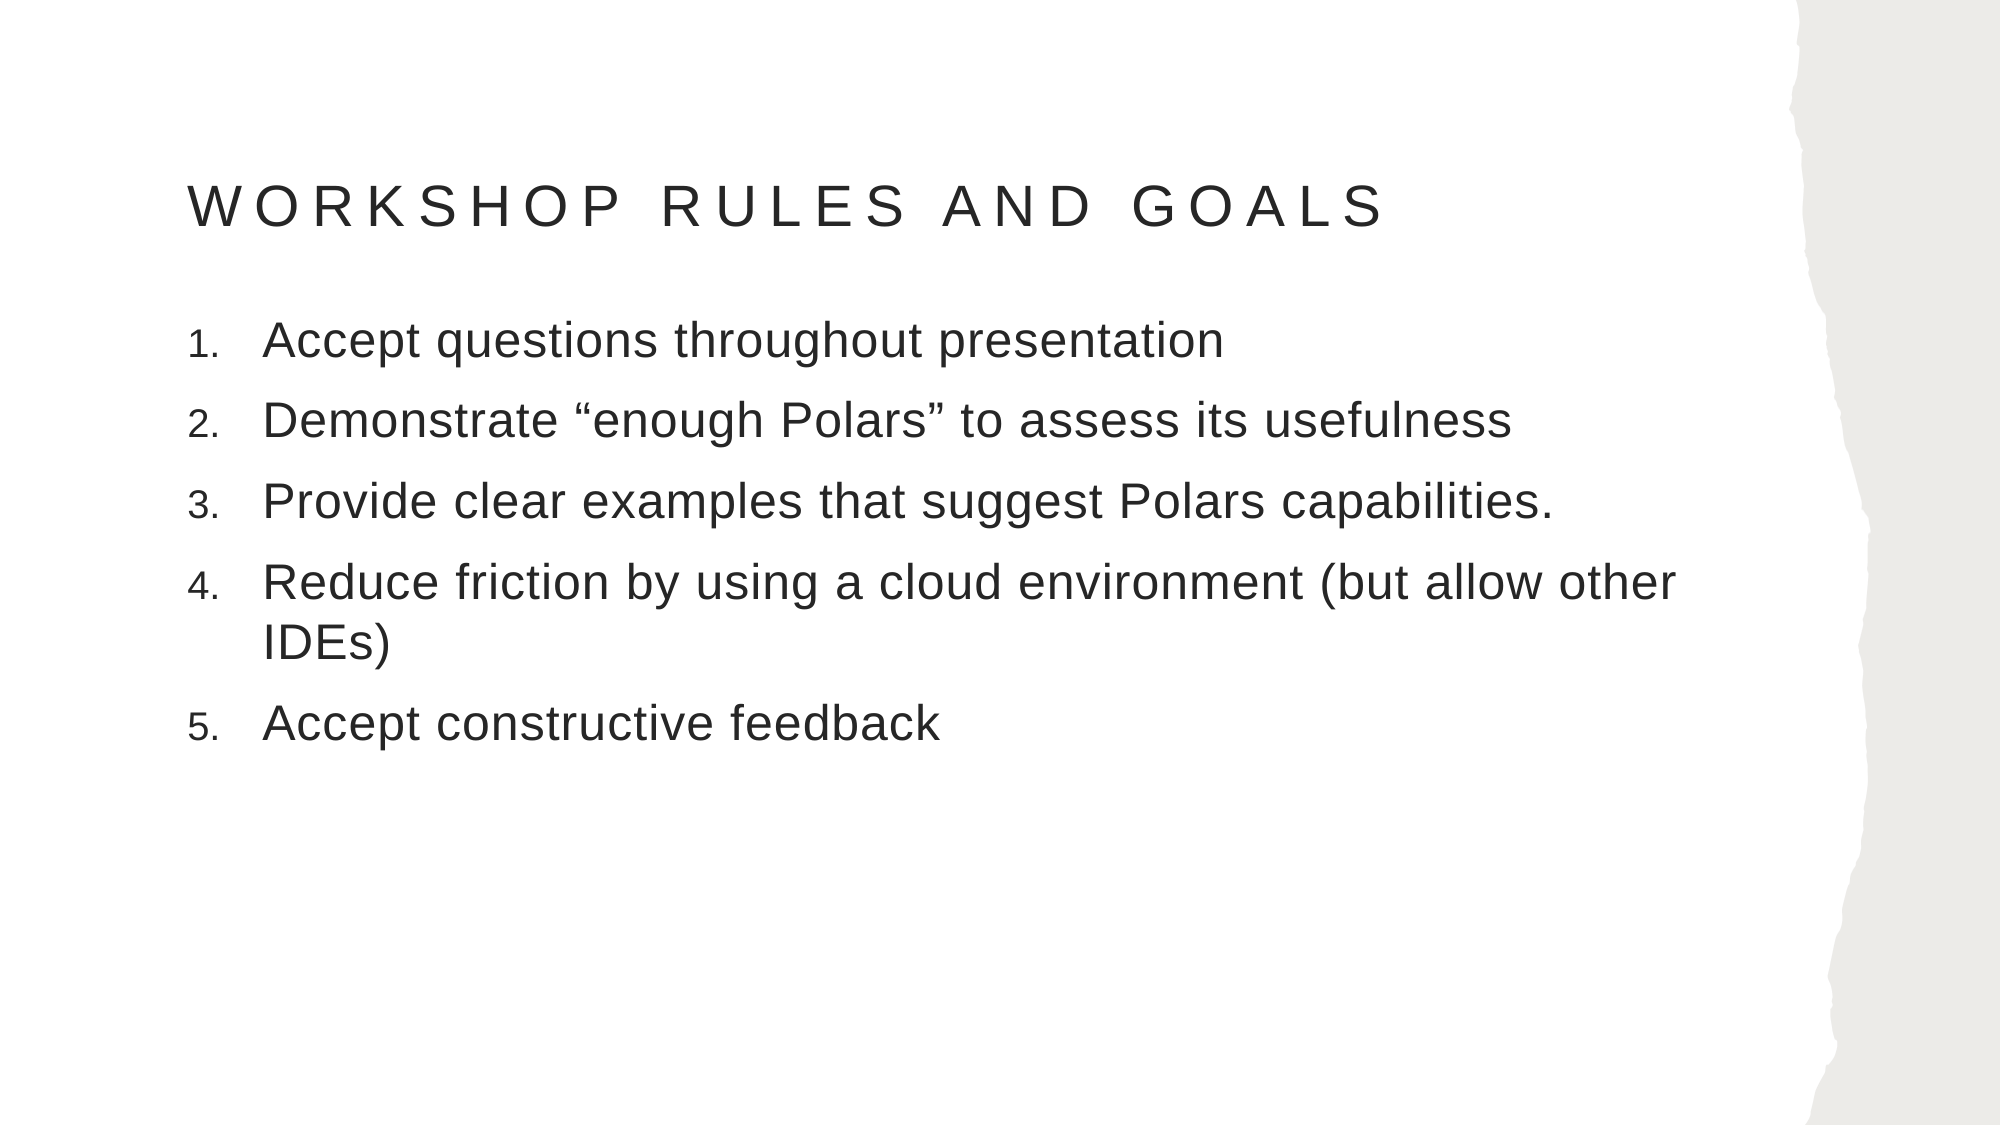

# Workshop Rules and goals
Accept questions throughout presentation
Demonstrate “enough Polars” to assess its usefulness
Provide clear examples that suggest Polars capabilities.
Reduce friction by using a cloud environment (but allow other IDEs)
Accept constructive feedback